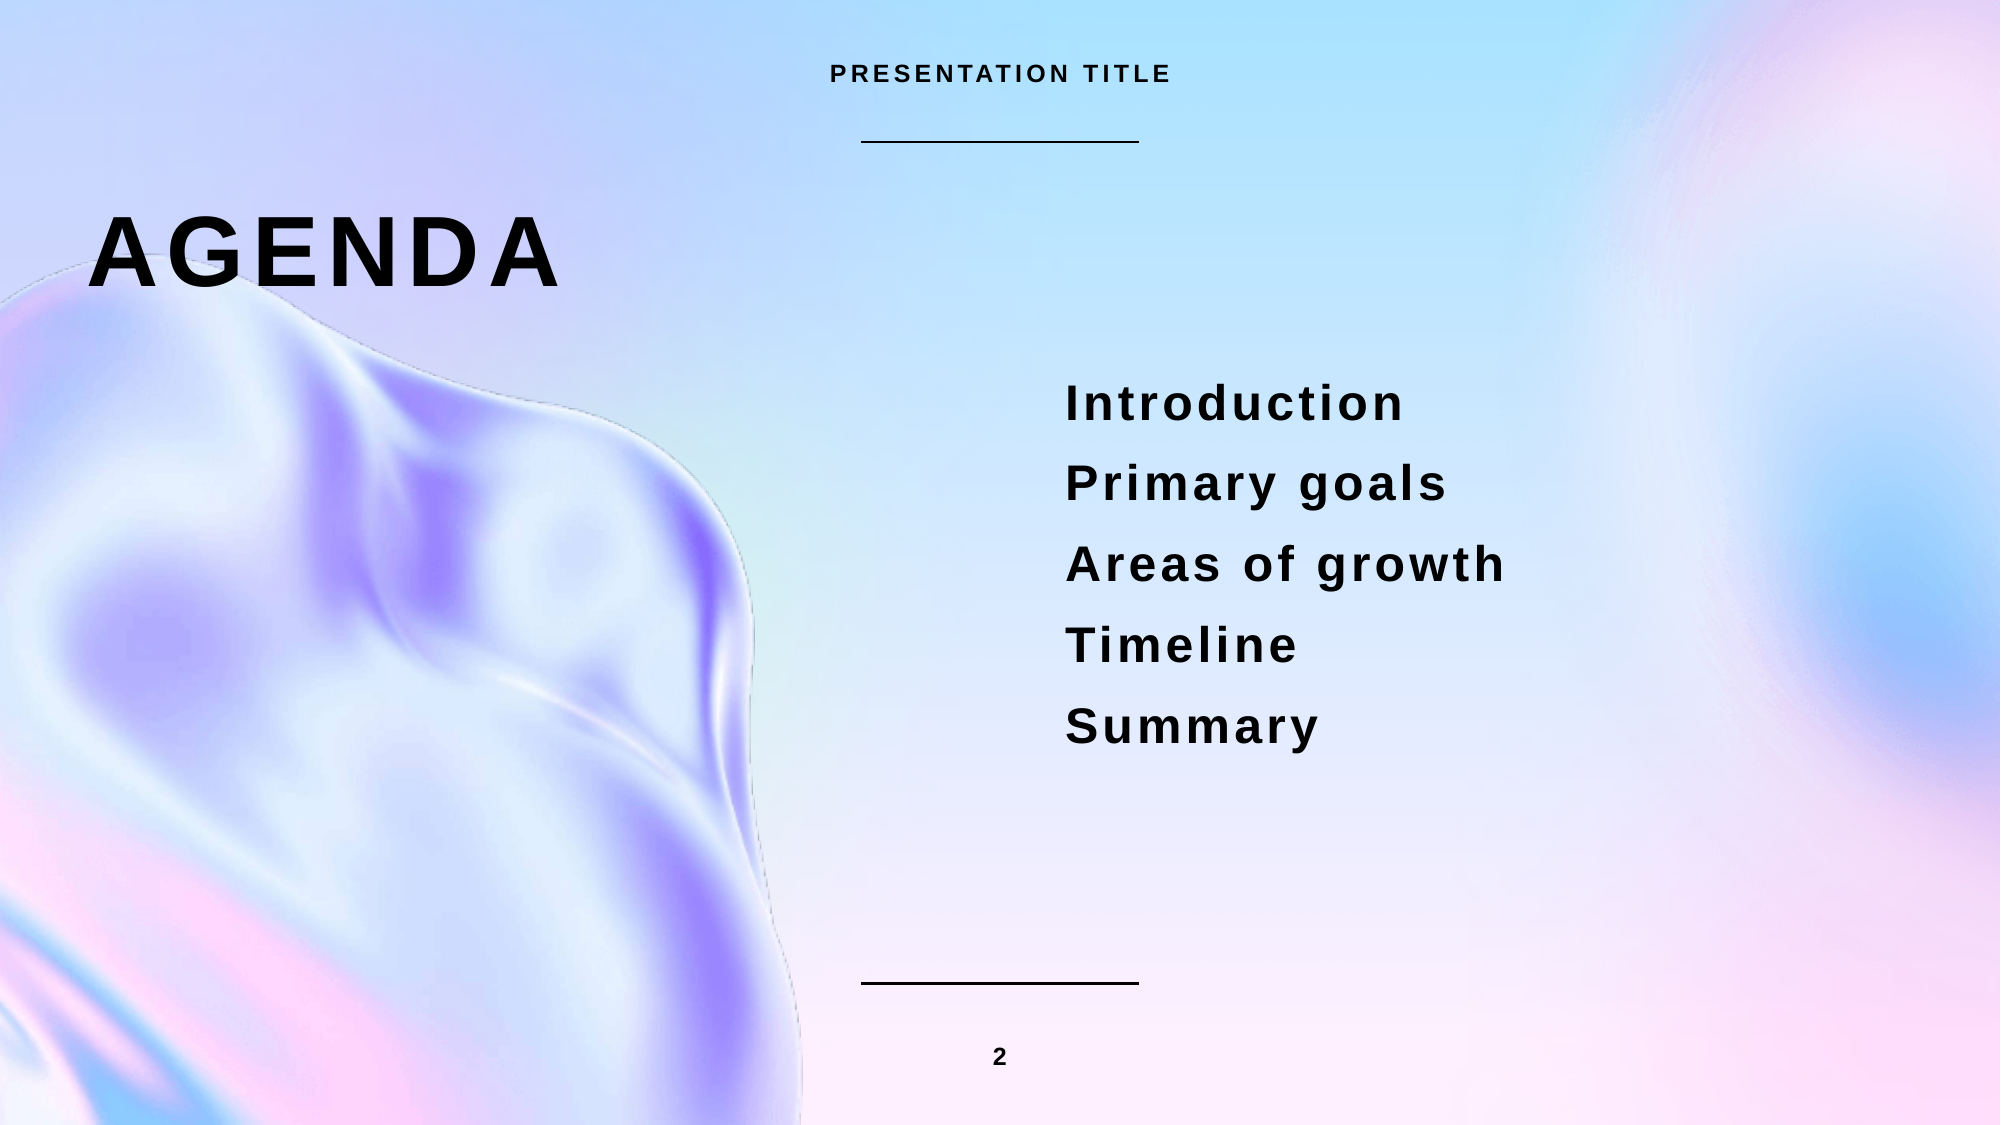

PRESENTATION TITLE
# AGENDA
Introduction
Primary goals
Areas of growth
Timeline
Summary
2